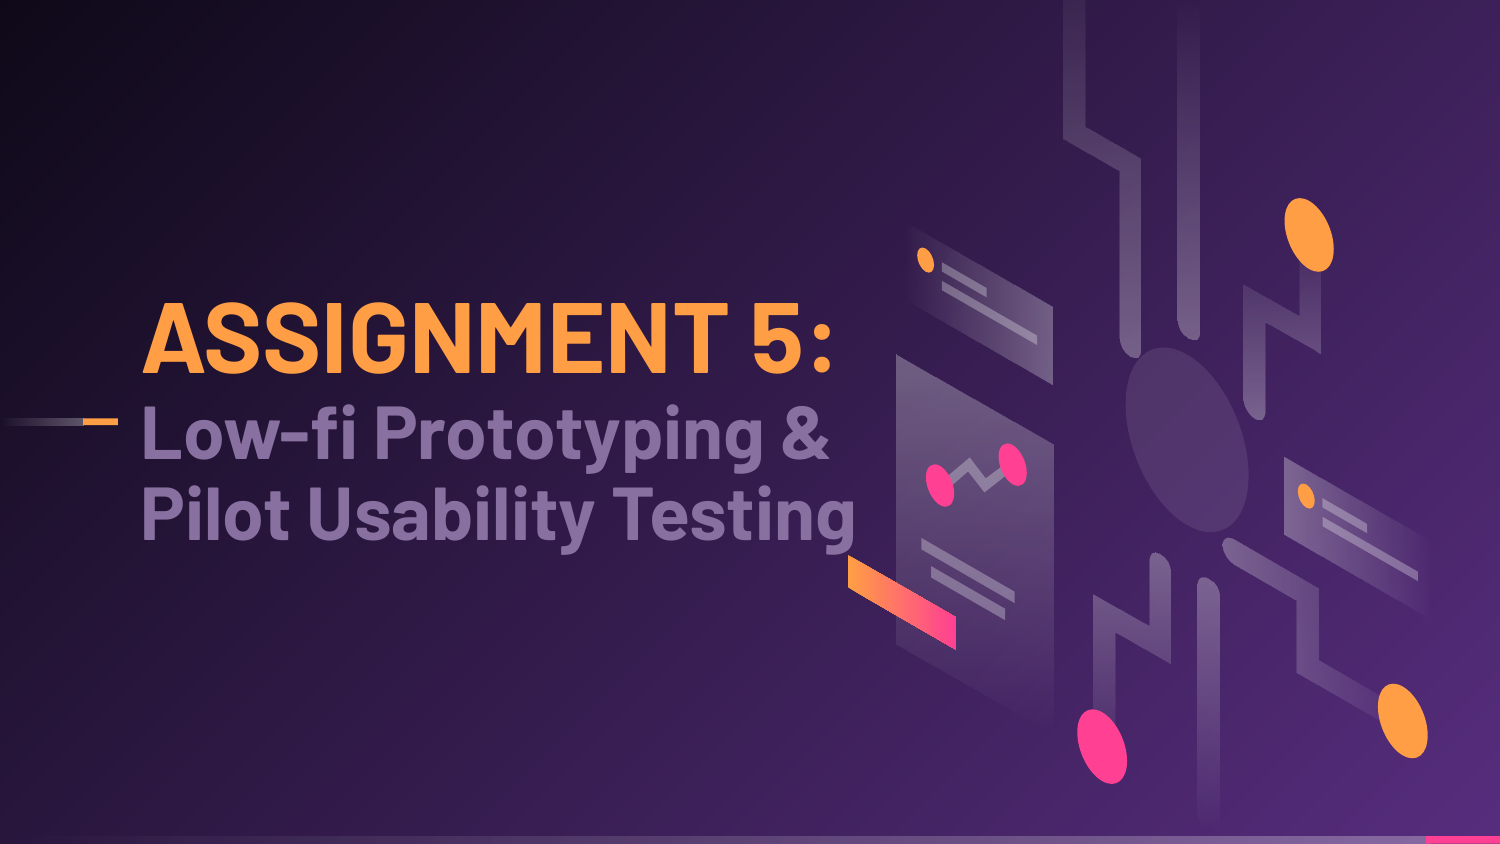

# ASSIGNMENT 5: Low-fi Prototyping & Pilot Usability Testing